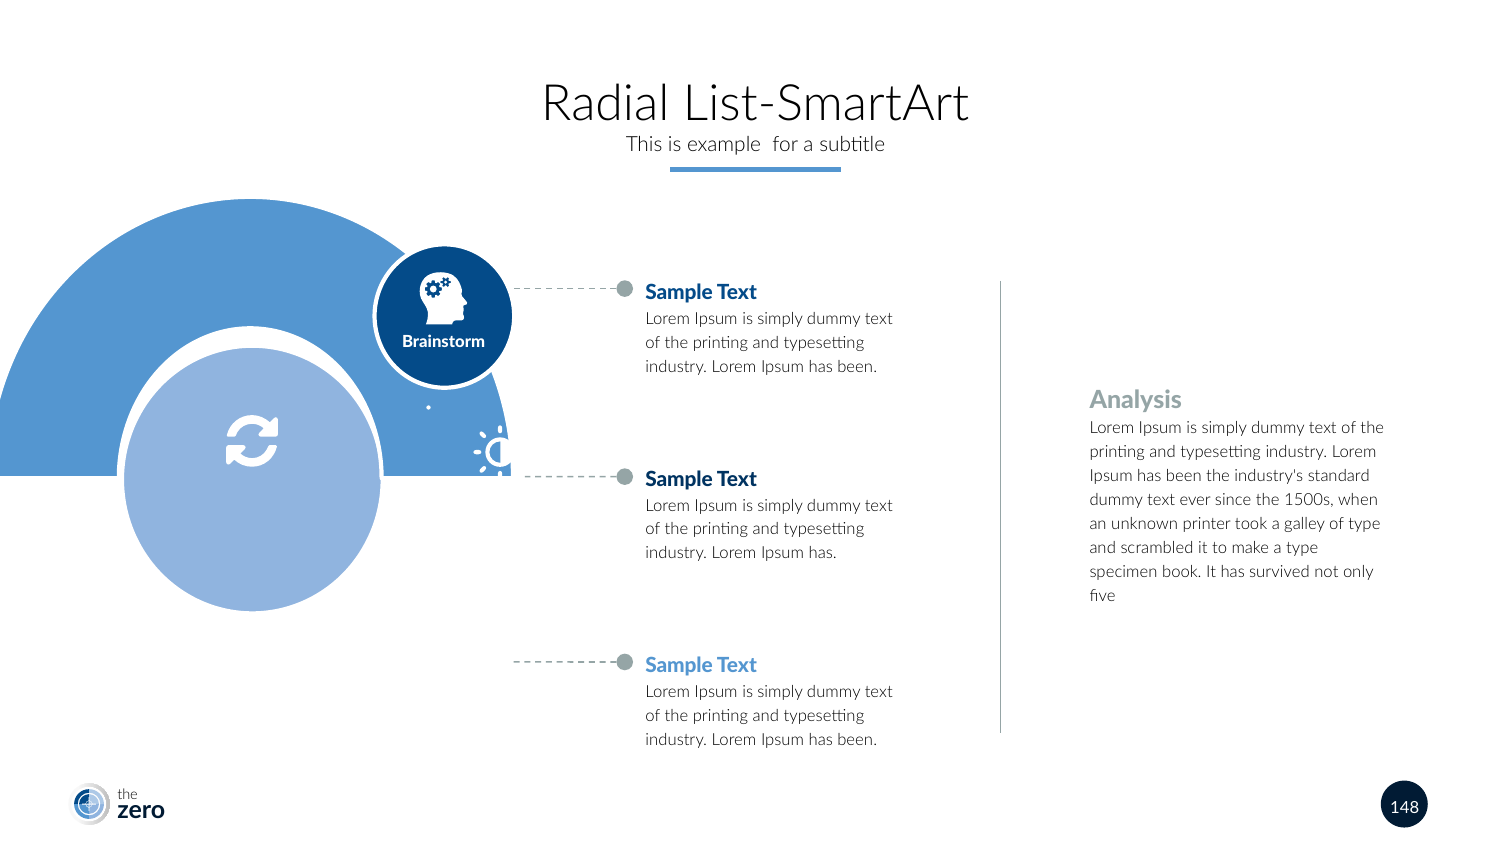

Radial List-SmartArt
This is example  for a subtitle

Sample Text
Lorem Ipsum is simply dummy text of the printing and typesetting industry. Lorem Ipsum has been.

Brainstorm

Analysis
Lorem Ipsum is simply dummy text of the printing and typesetting industry. Lorem Ipsum has been the industry's standard dummy text ever since the 1500s, when an unknown printer took a galley of type and scrambled it to make a type specimen book. It has survived not only five

Conceptua
lization
Sample Text
Lorem Ipsum is simply dummy text of the printing and typesetting industry. Lorem Ipsum has.

Proposal
Sample Text
Lorem Ipsum is simply dummy text of the printing and typesetting industry. Lorem Ipsum has been.

the
148
zero